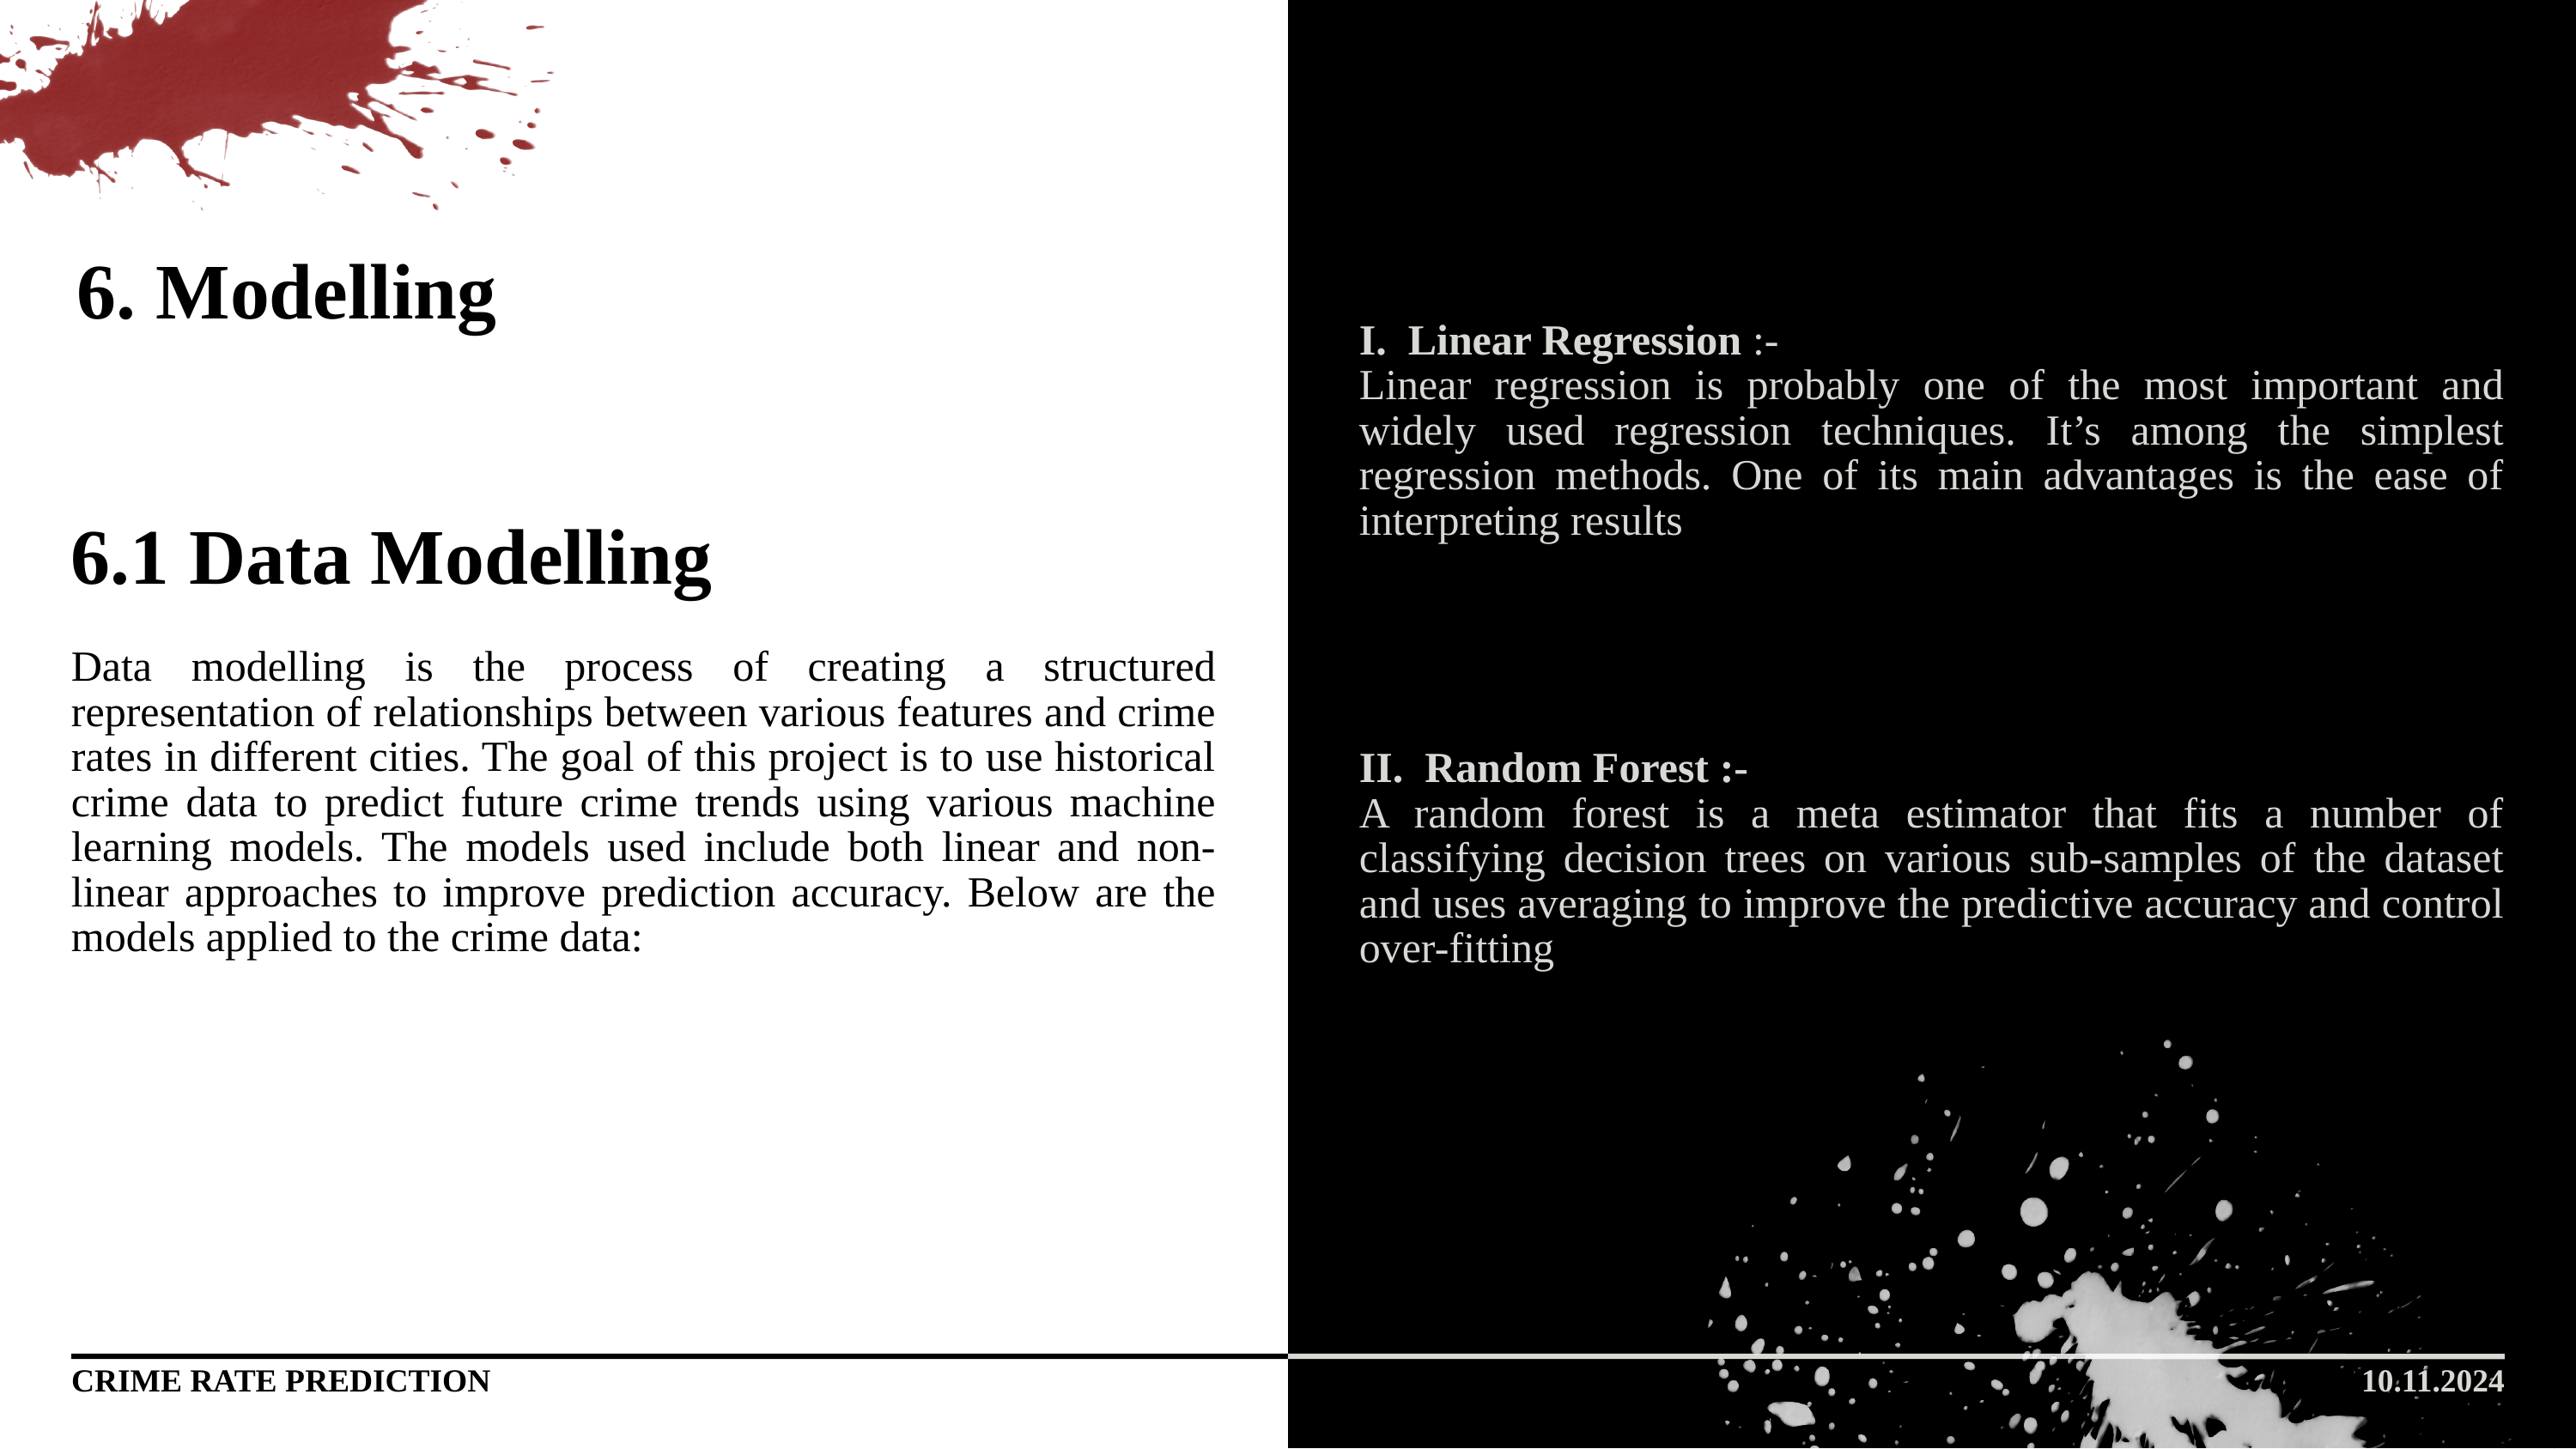

6. Modelling
I.  Linear Regression :-
Linear regression is probably one of the most important and widely used regression techniques. It’s among the simplest regression methods. One of its main advantages is the ease of interpreting results
6.1 Data Modelling

Data modelling is the process of creating a structured representation of relationships between various features and crime rates in different cities. The goal of this project is to use historical crime data to predict future crime trends using various machine learning models. The models used include both linear and non-linear approaches to improve prediction accuracy. Below are the models applied to the crime data:
II.  Random Forest :-
A random forest is a meta estimator that fits a number of classifying decision trees on various sub-samples of the dataset and uses averaging to improve the predictive accuracy and control over-fitting

CRIME RATE PREDICTION
10.11.2024